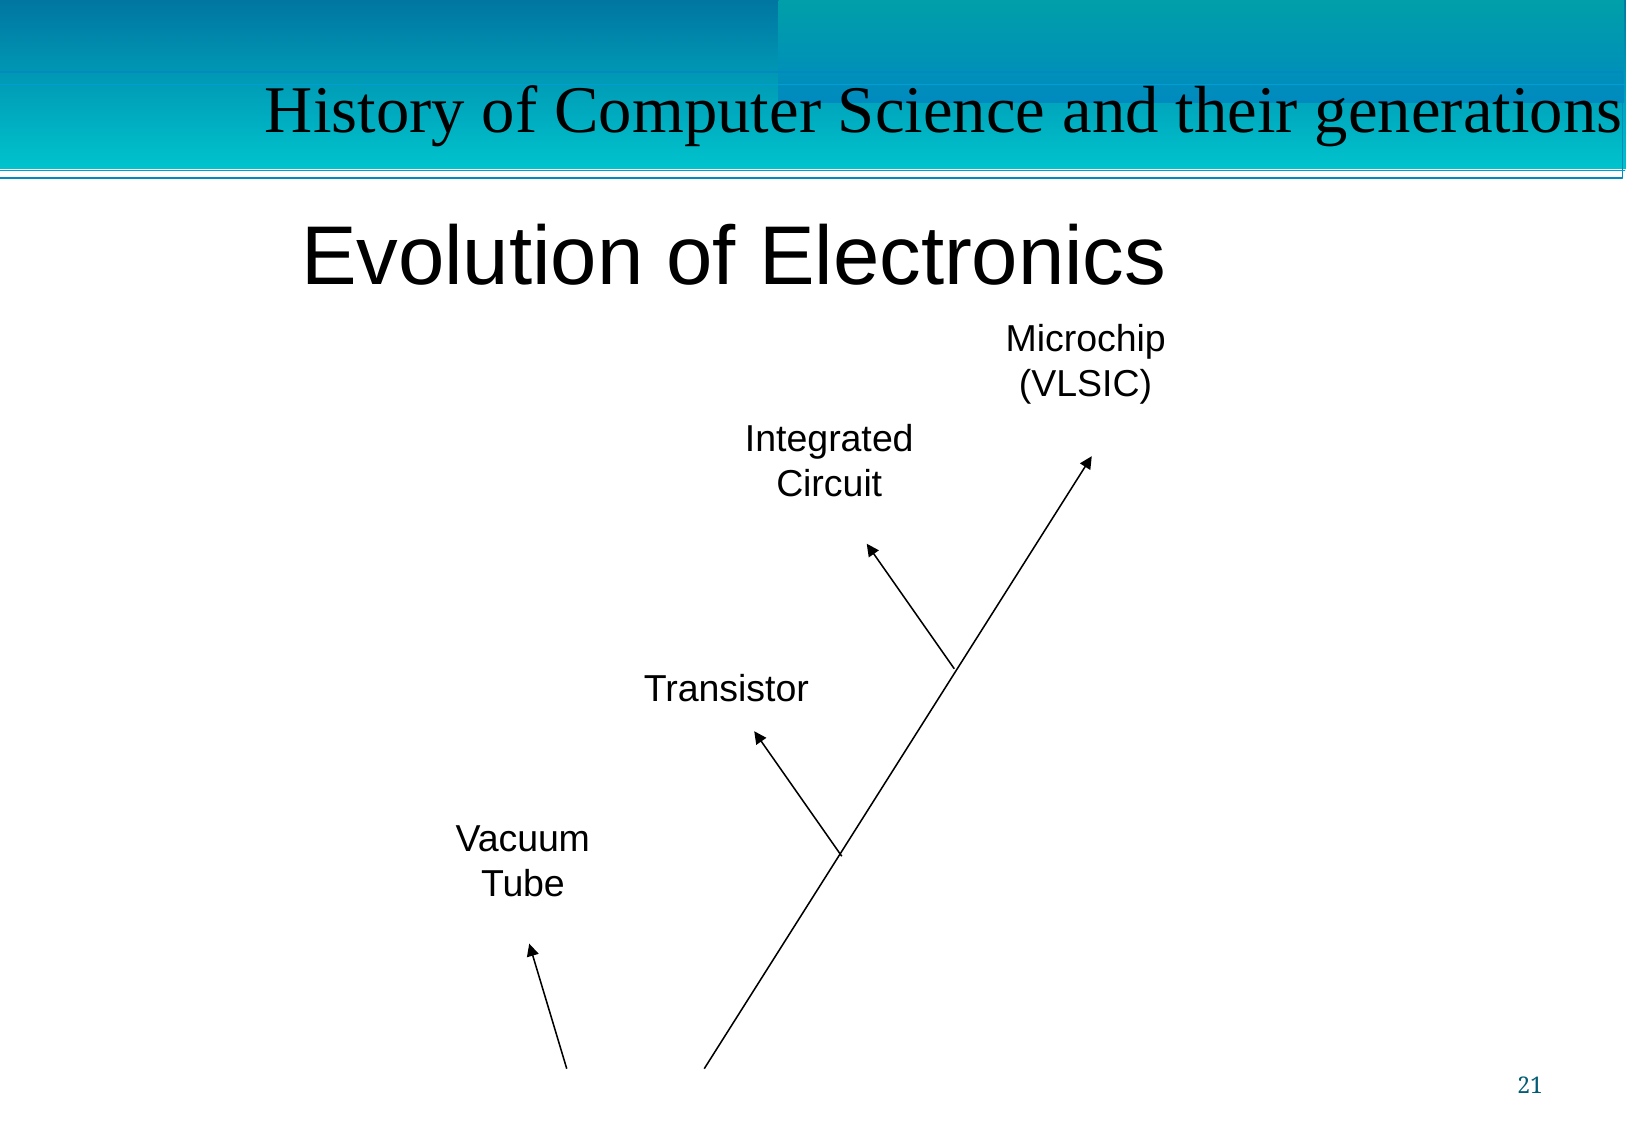

History of Computer Science and their generations.

Evolution of Electronics

Microchip (VLSIC)
Integrated Circuit

Transistor

Vacuum Tube

21